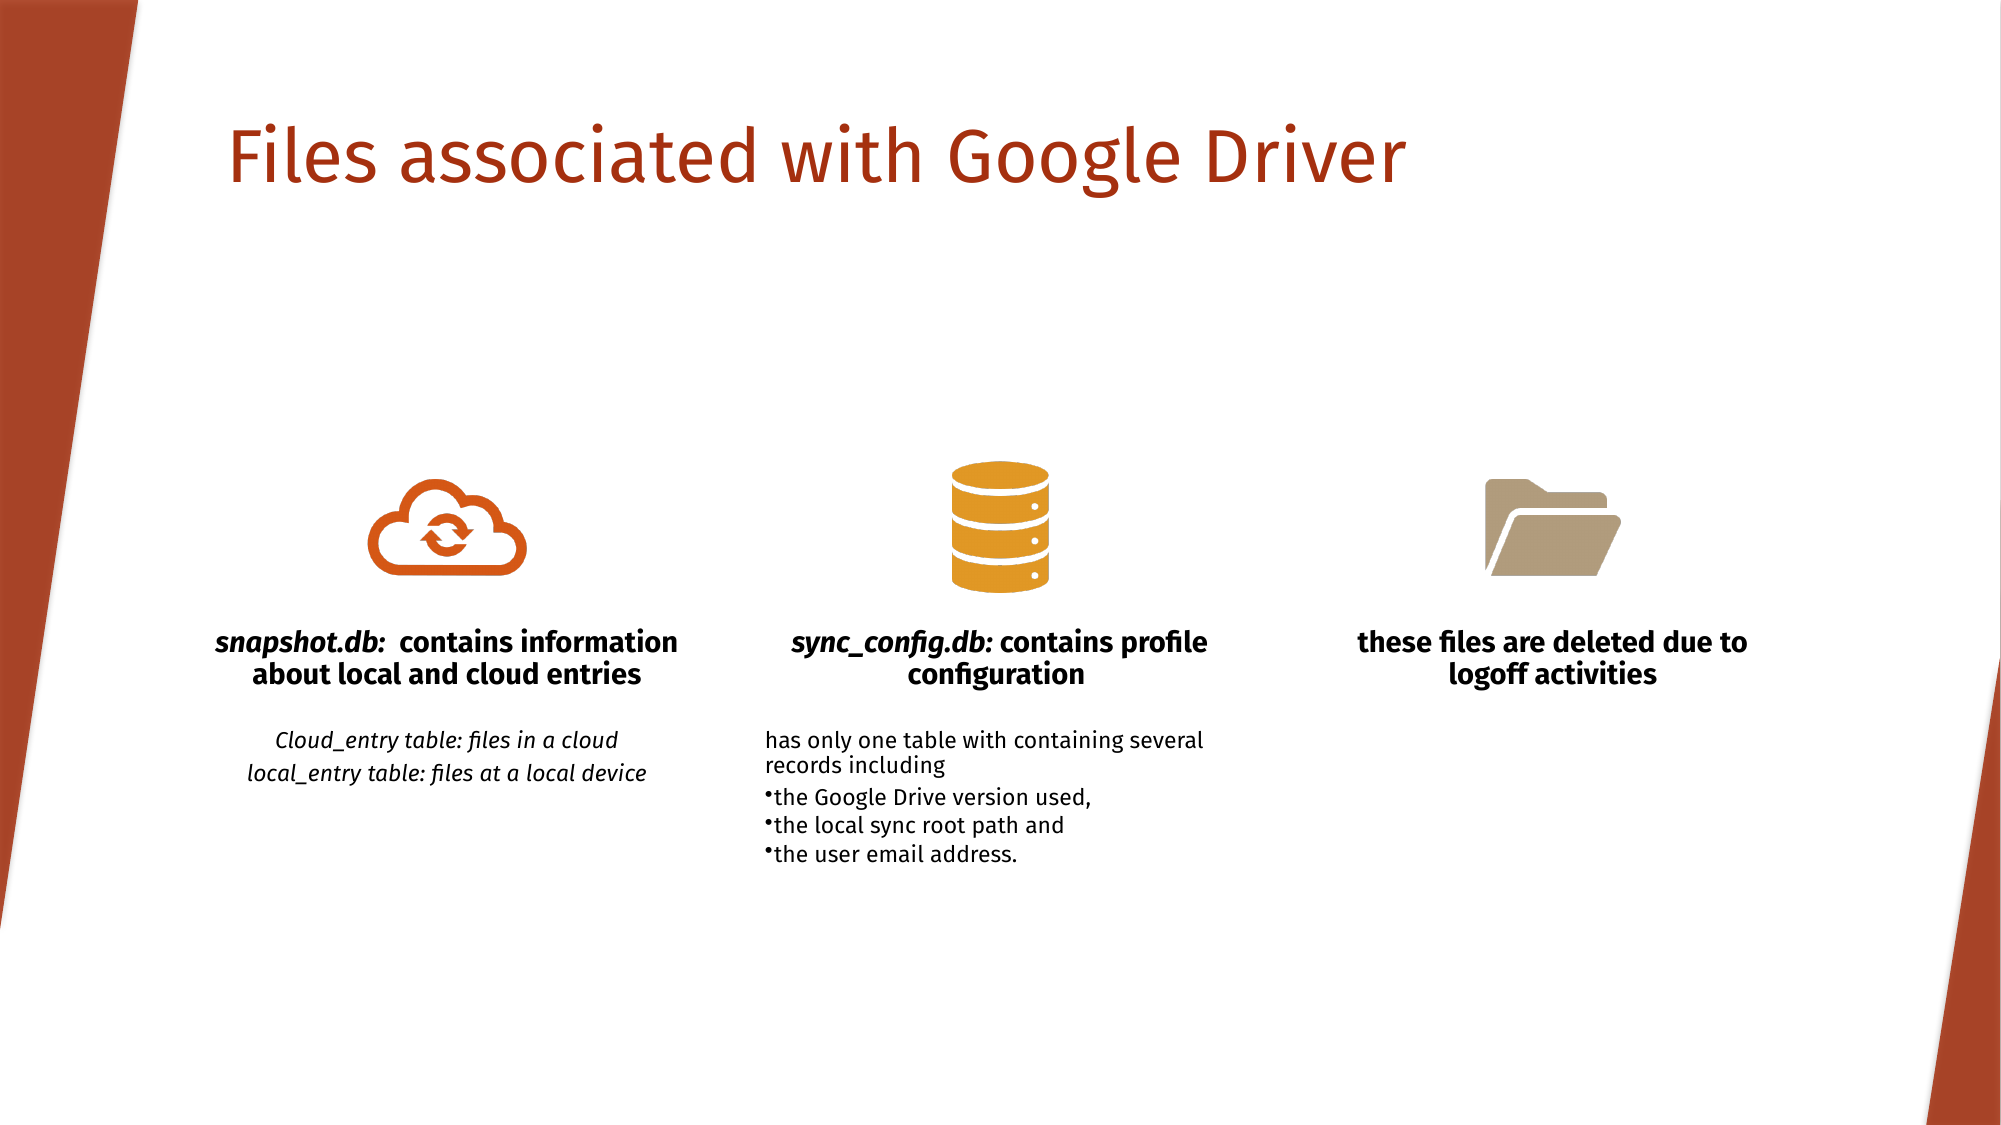

# Files associated with Google Driver
snapshot.db:  contains information about local and cloud entries
Cloud_entry table: files in a cloud
local_entry table: files at a local device
sync_config.db: contains profile configuration
has only one table with containing several records including
the Google Drive version used,
the local sync root path and
the user email address.
these files are deleted due to logoff activities